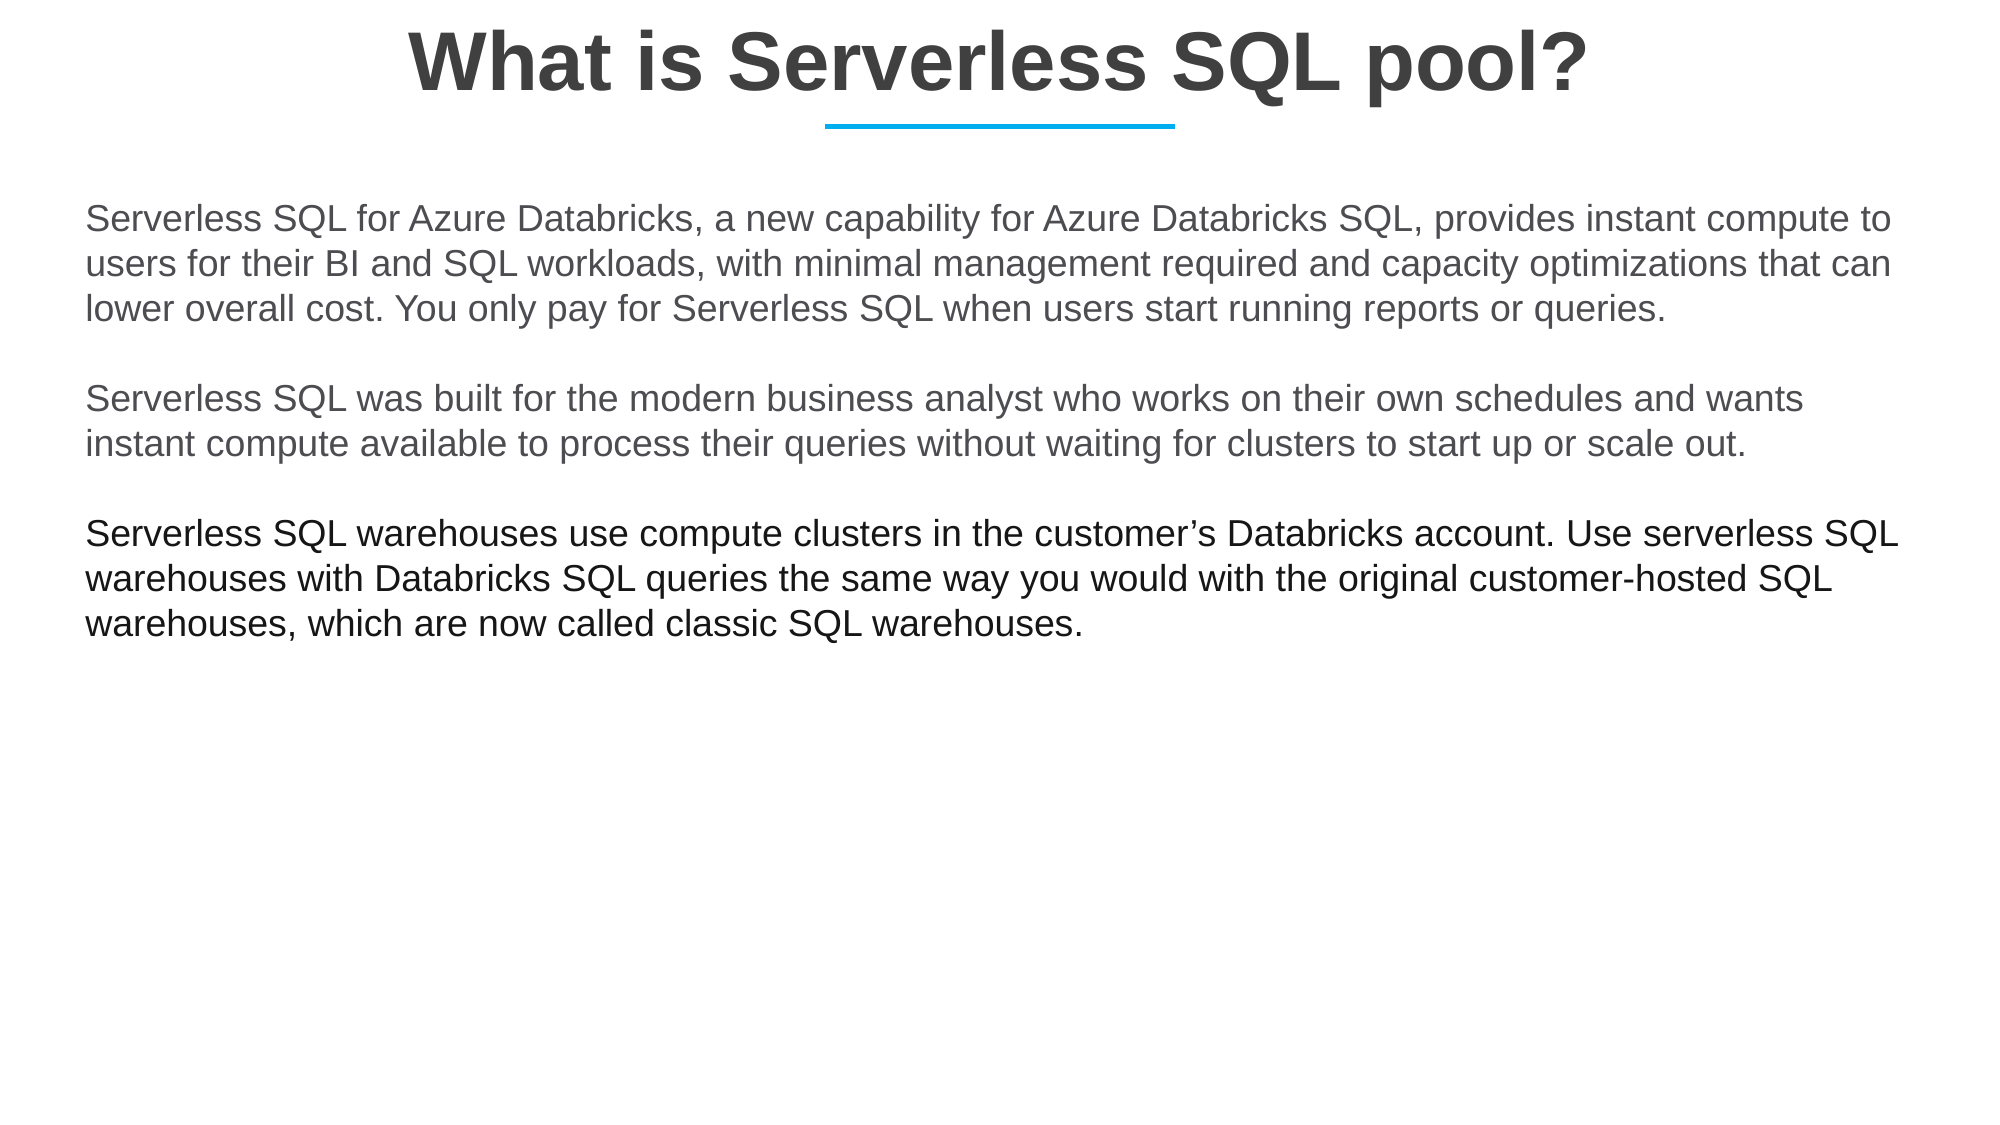

What is Serverless SQL pool?
Serverless SQL for Azure Databricks, a new capability for Azure Databricks SQL, provides instant compute to users for their BI and SQL workloads, with minimal management required and capacity optimizations that can lower overall cost. You only pay for Serverless SQL when users start running reports or queries.

Serverless SQL was built for the modern business analyst who works on their own schedules and wants instant compute available to process their queries without waiting for clusters to start up or scale out.

Serverless SQL warehouses use compute clusters in the customer’s Databricks account. Use serverless SQL warehouses with Databricks SQL queries the same way you would with the original customer-hosted SQL warehouses, which are now called classic SQL warehouses.